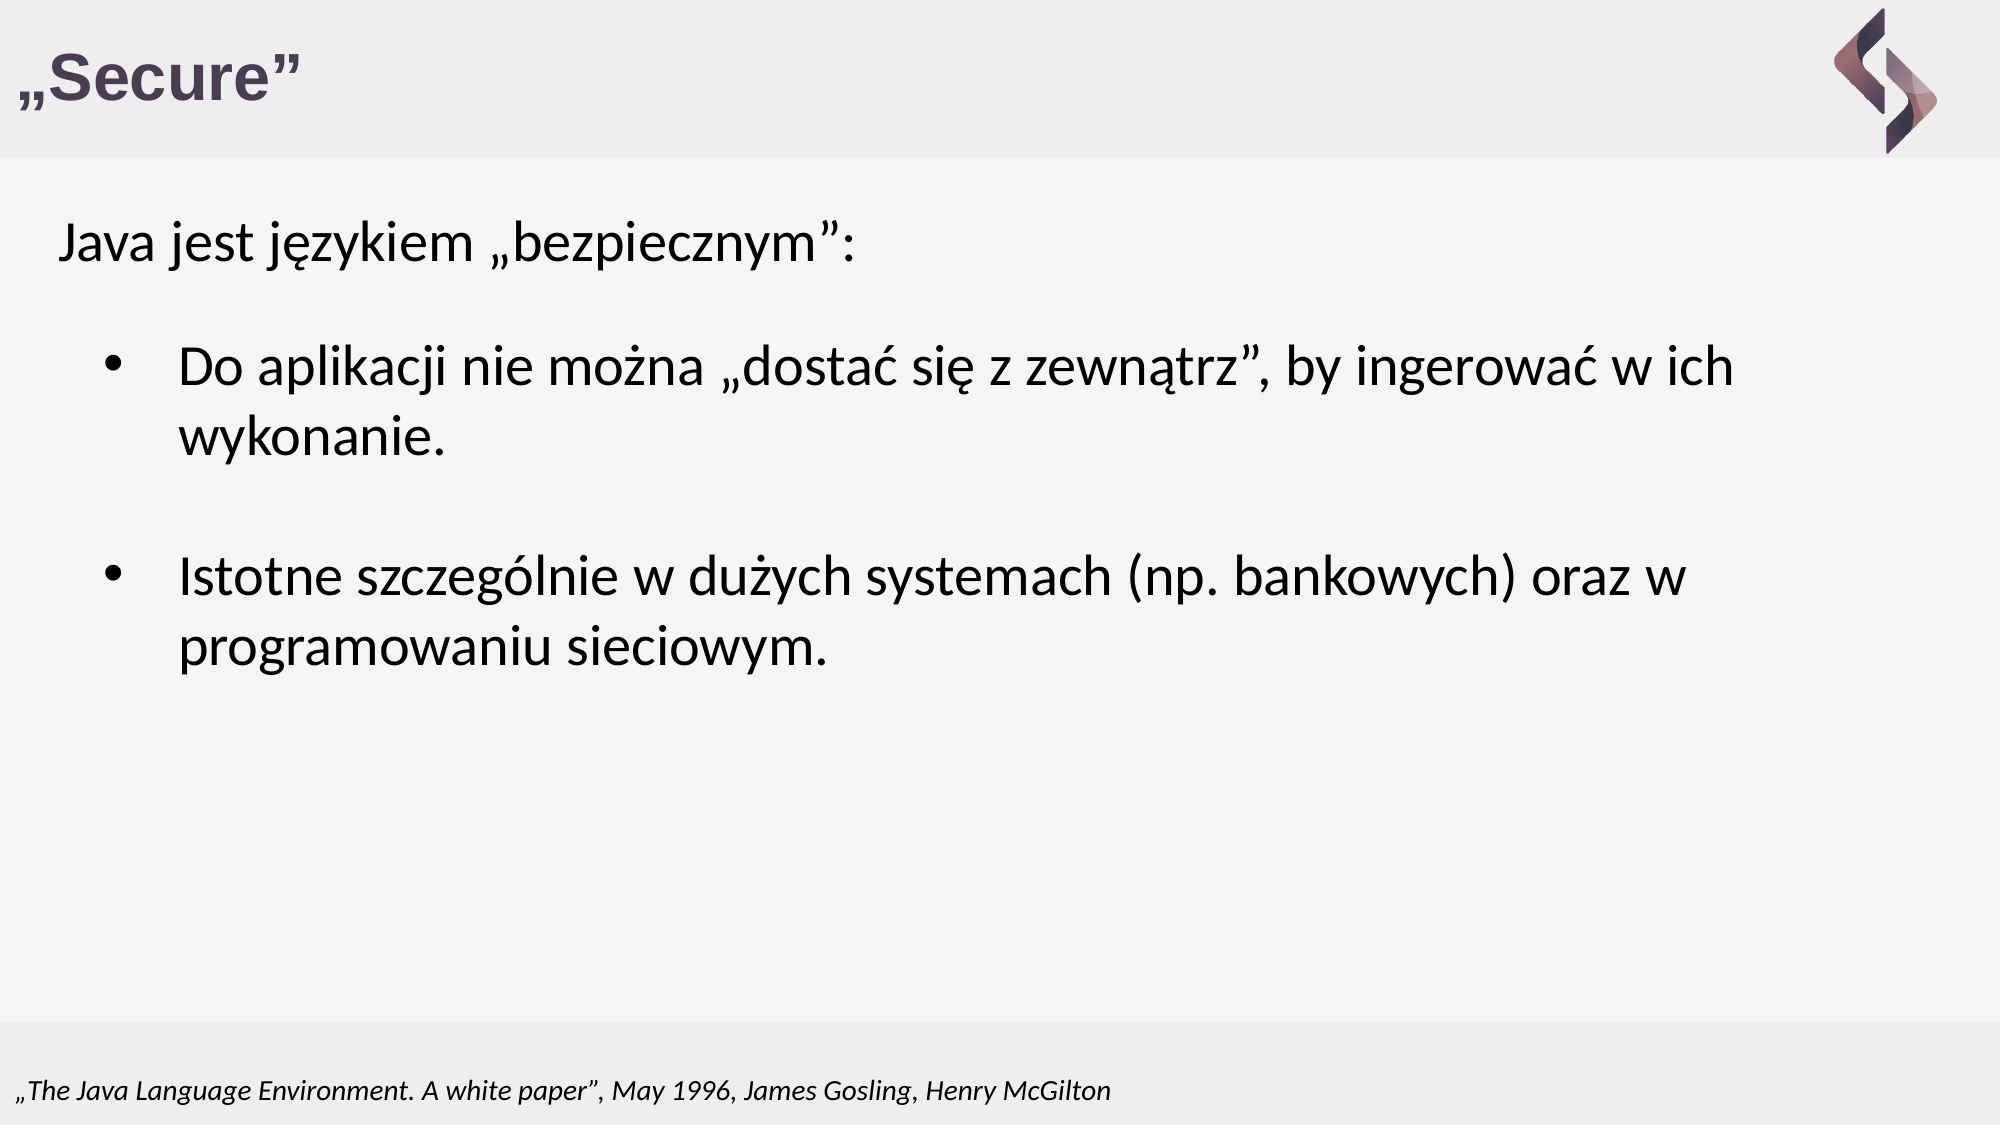

# „Secure”
Java jest językiem „bezpiecznym”:
Do aplikacji nie można „dostać się z zewnątrz”, by ingerować w ich wykonanie.

Istotne szczególnie w dużych systemach (np. bankowych) oraz w programowaniu sieciowym.
„The Java Language Environment. A white paper”, May 1996, James Gosling, Henry McGilton